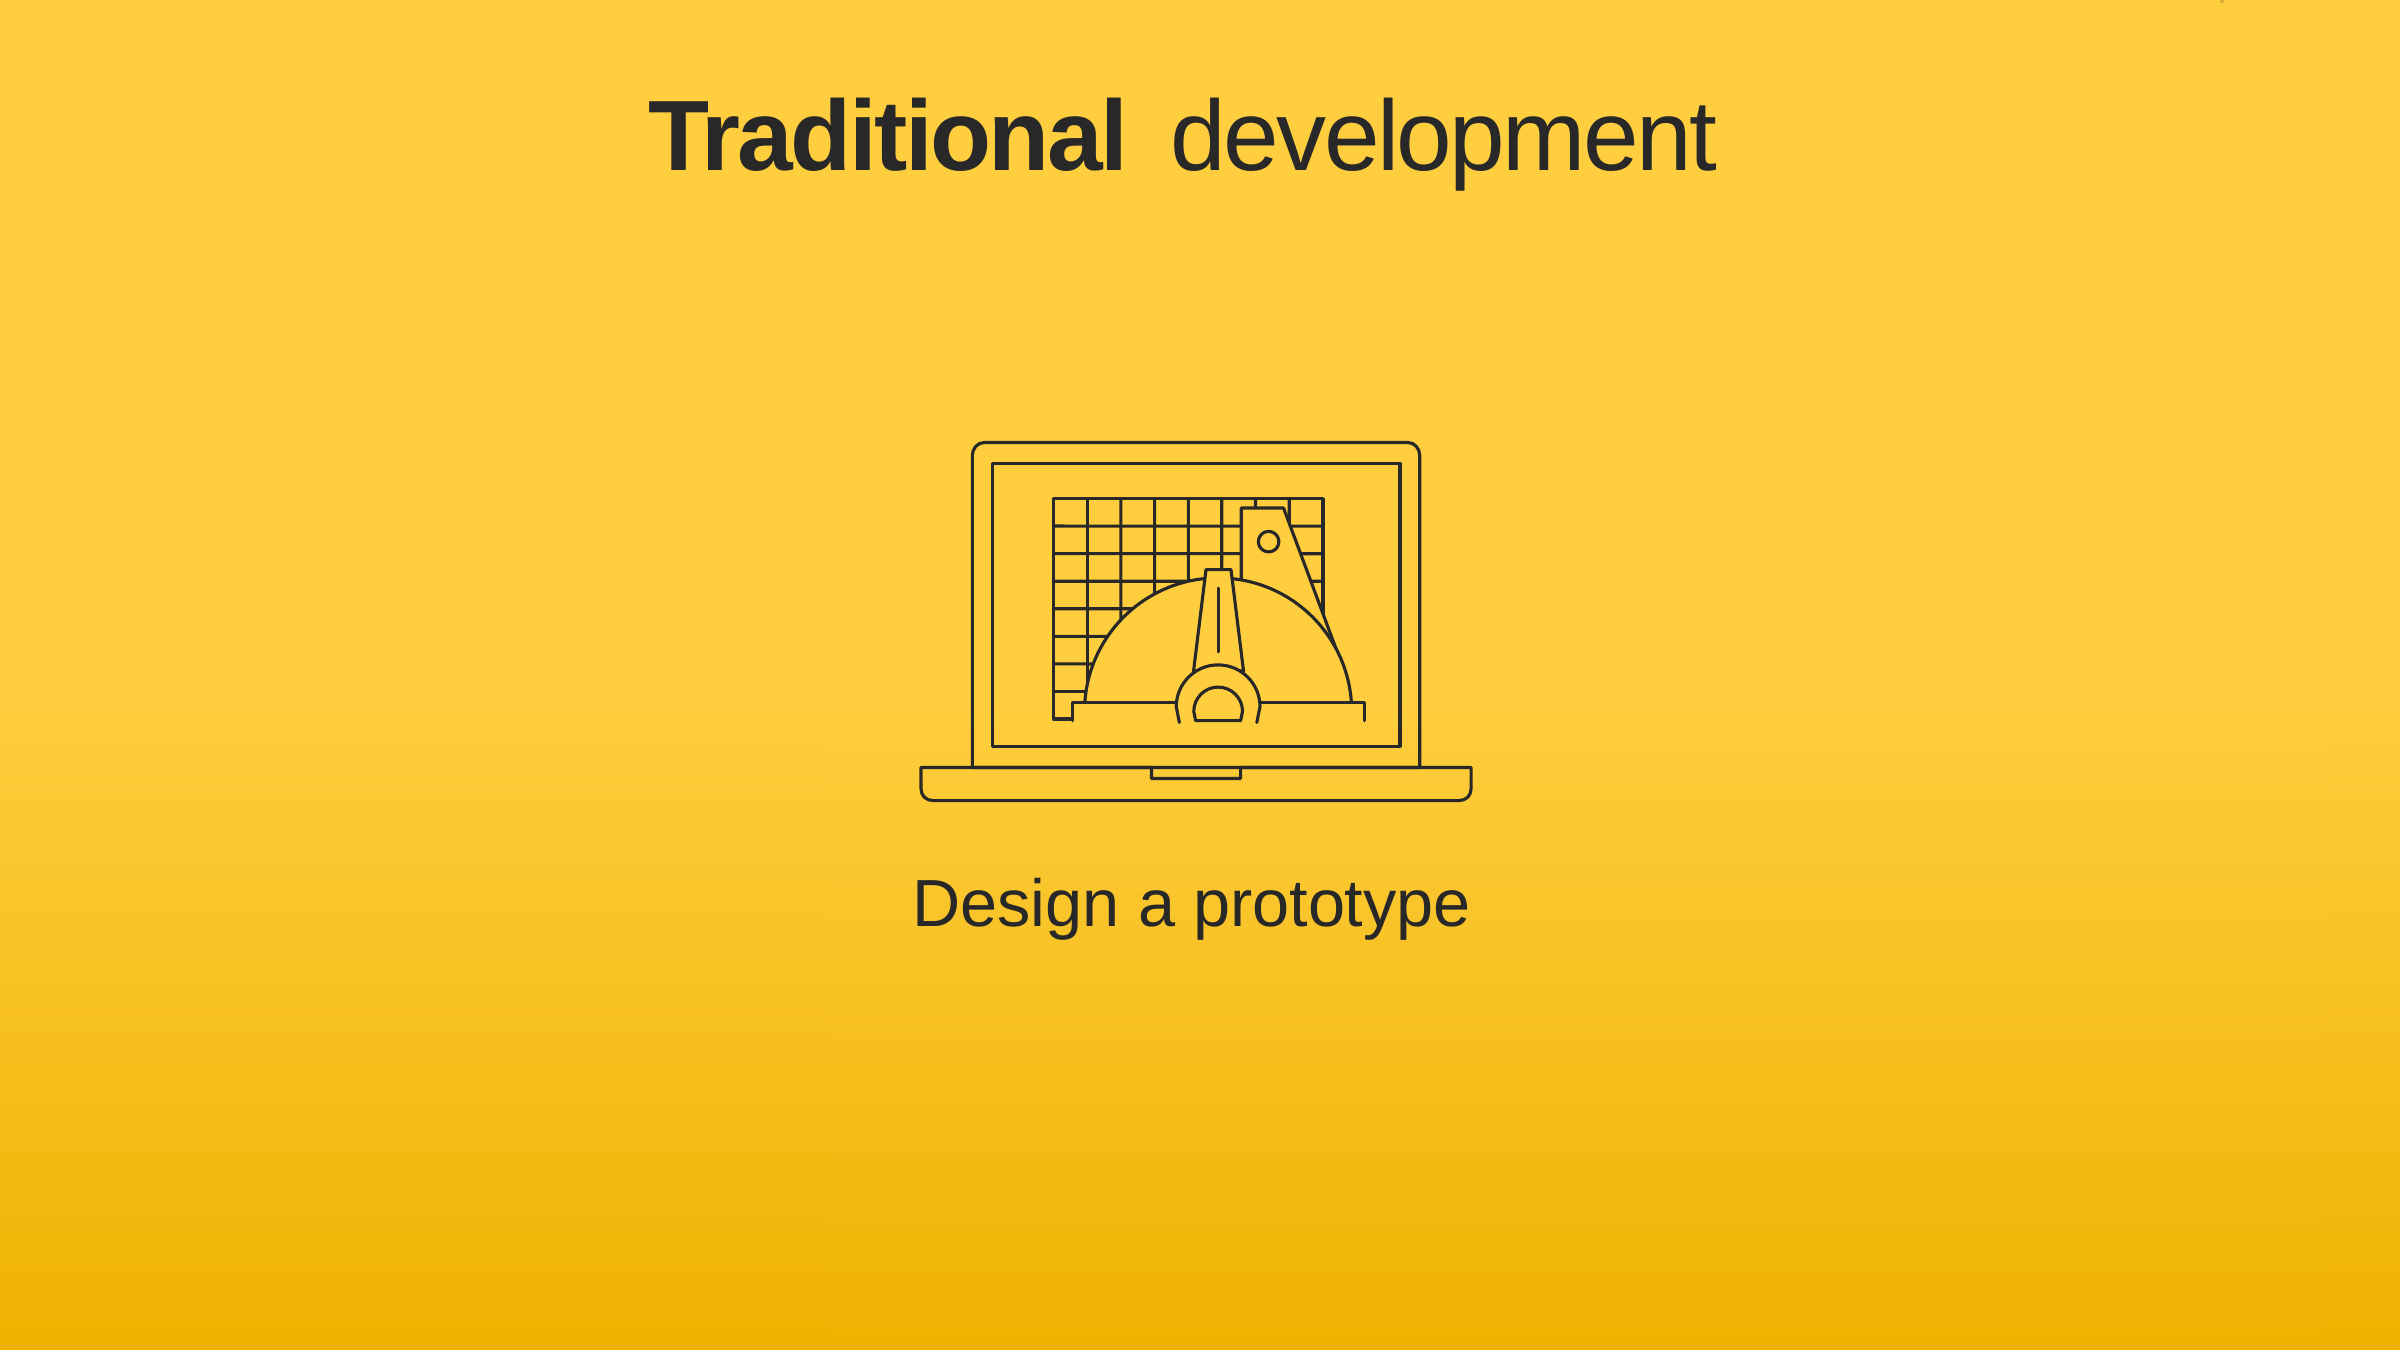

Traditional
development

Design a prototype
Carve from
modeling clay